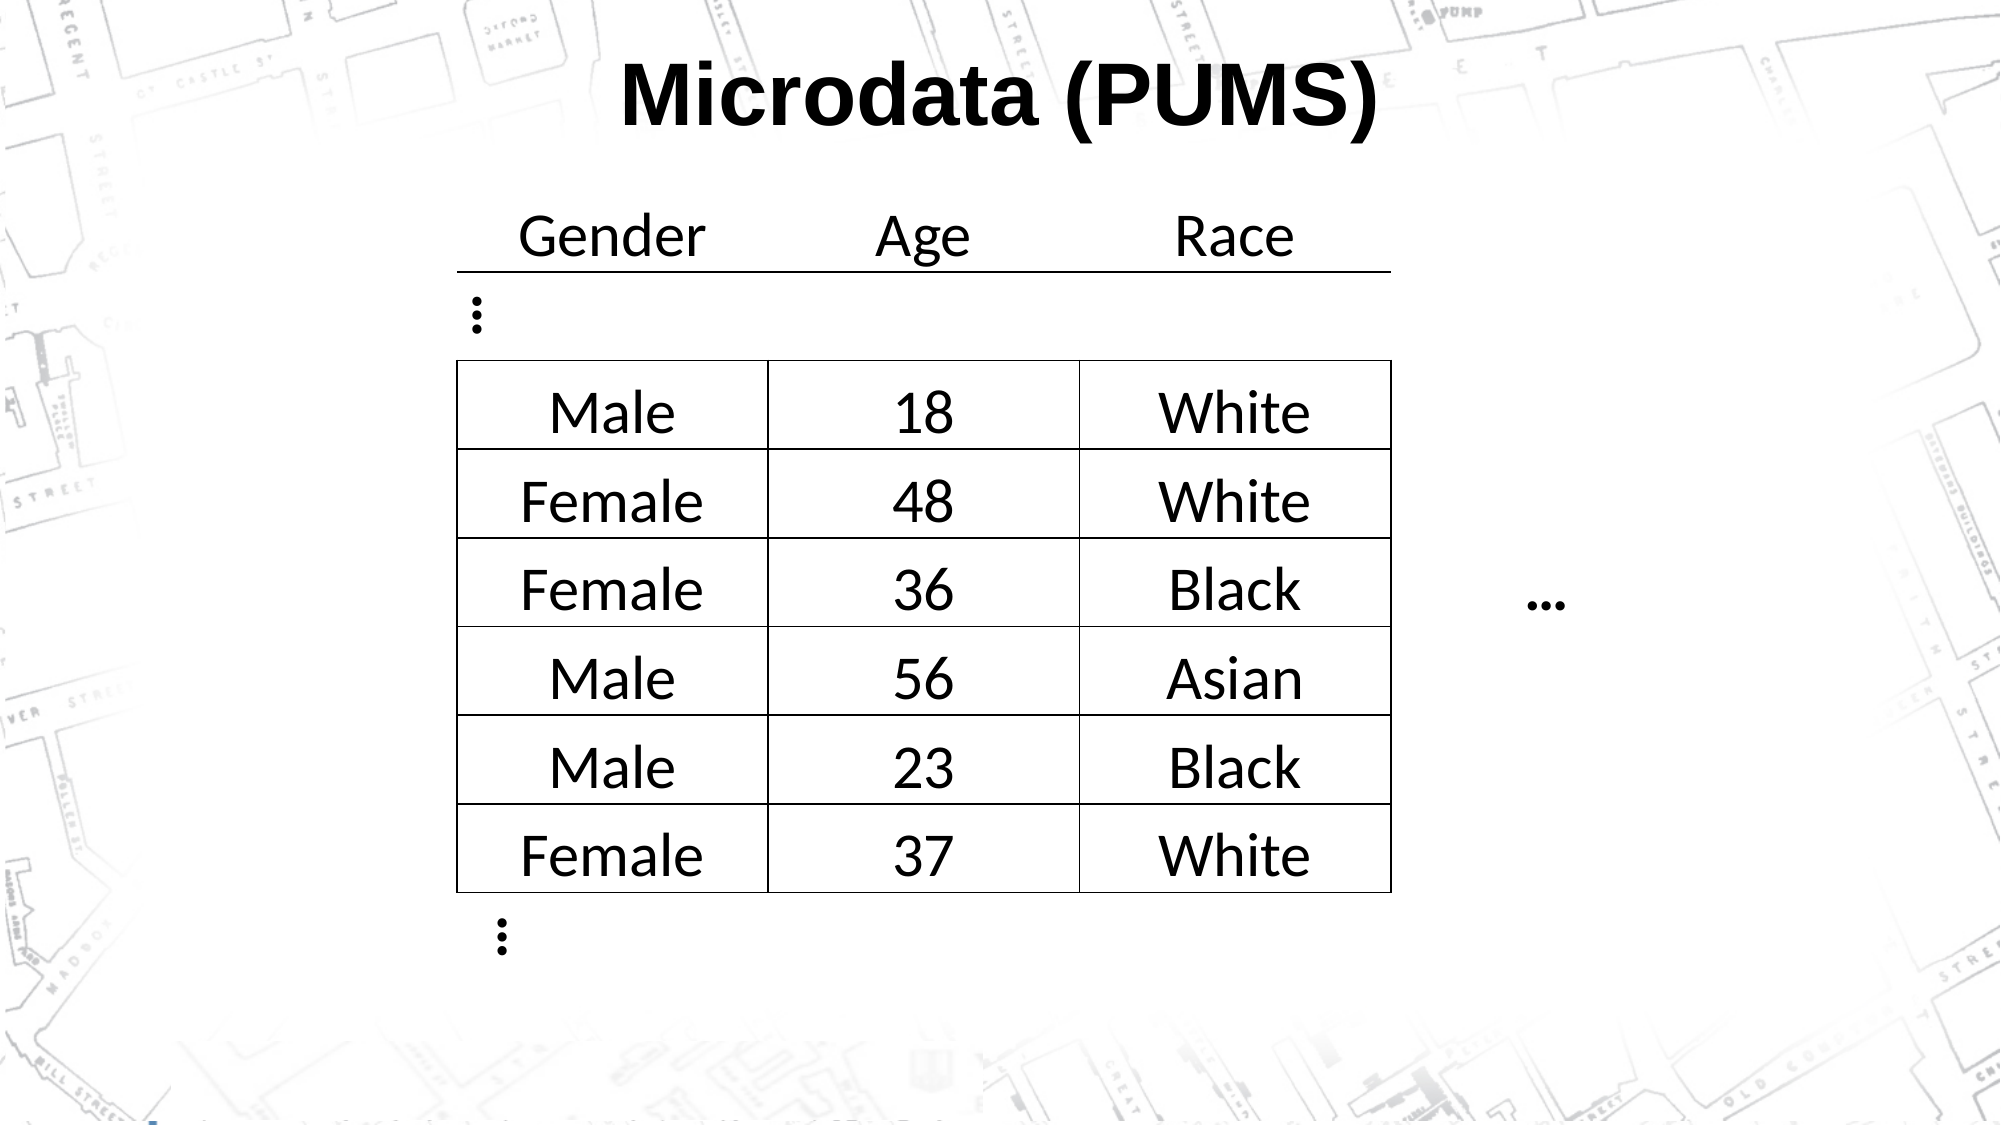

# Microdata (PUMS)
| Gender | Age | Race |  |
| --- | --- | --- | --- |
| … |  |  |  |
| Male | 18 | White |  |
| Female | 48 | White |  |
| Female | 36 | Black | … |
| Male | 56 | Asian |  |
| Male | 23 | Black |  |
| Female | 37 | White |  |
| … |  |  |  |